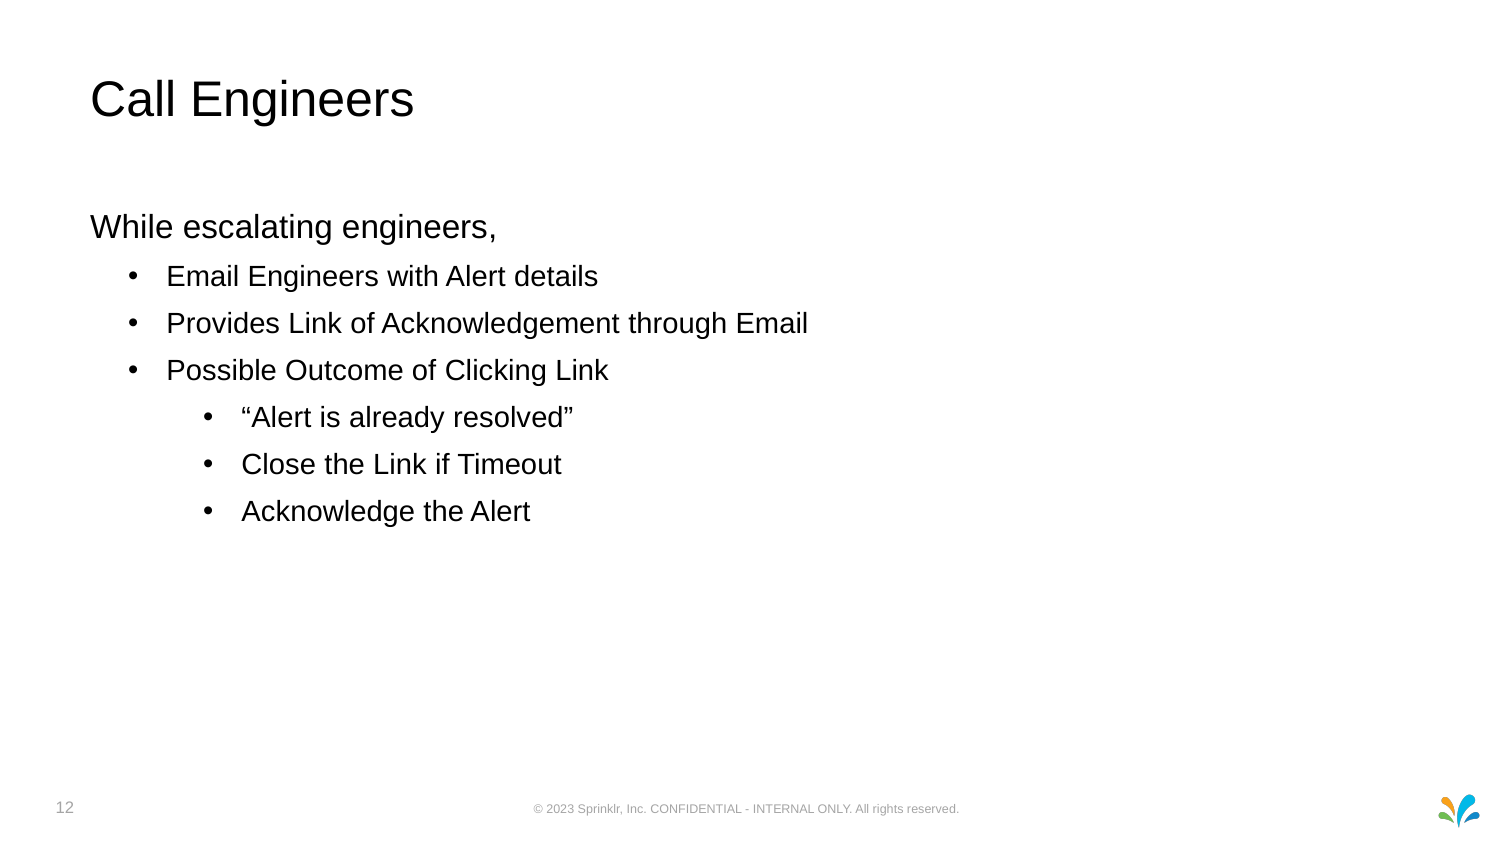

# Call Engineers
While escalating engineers,
Email Engineers with Alert details
Provides Link of Acknowledgement through Email
Possible Outcome of Clicking Link
“Alert is already resolved”
Close the Link if Timeout
Acknowledge the Alert

© 2023 Sprinklr, Inc. CONFIDENTIAL - INTERNAL ONLY. All rights reserved.